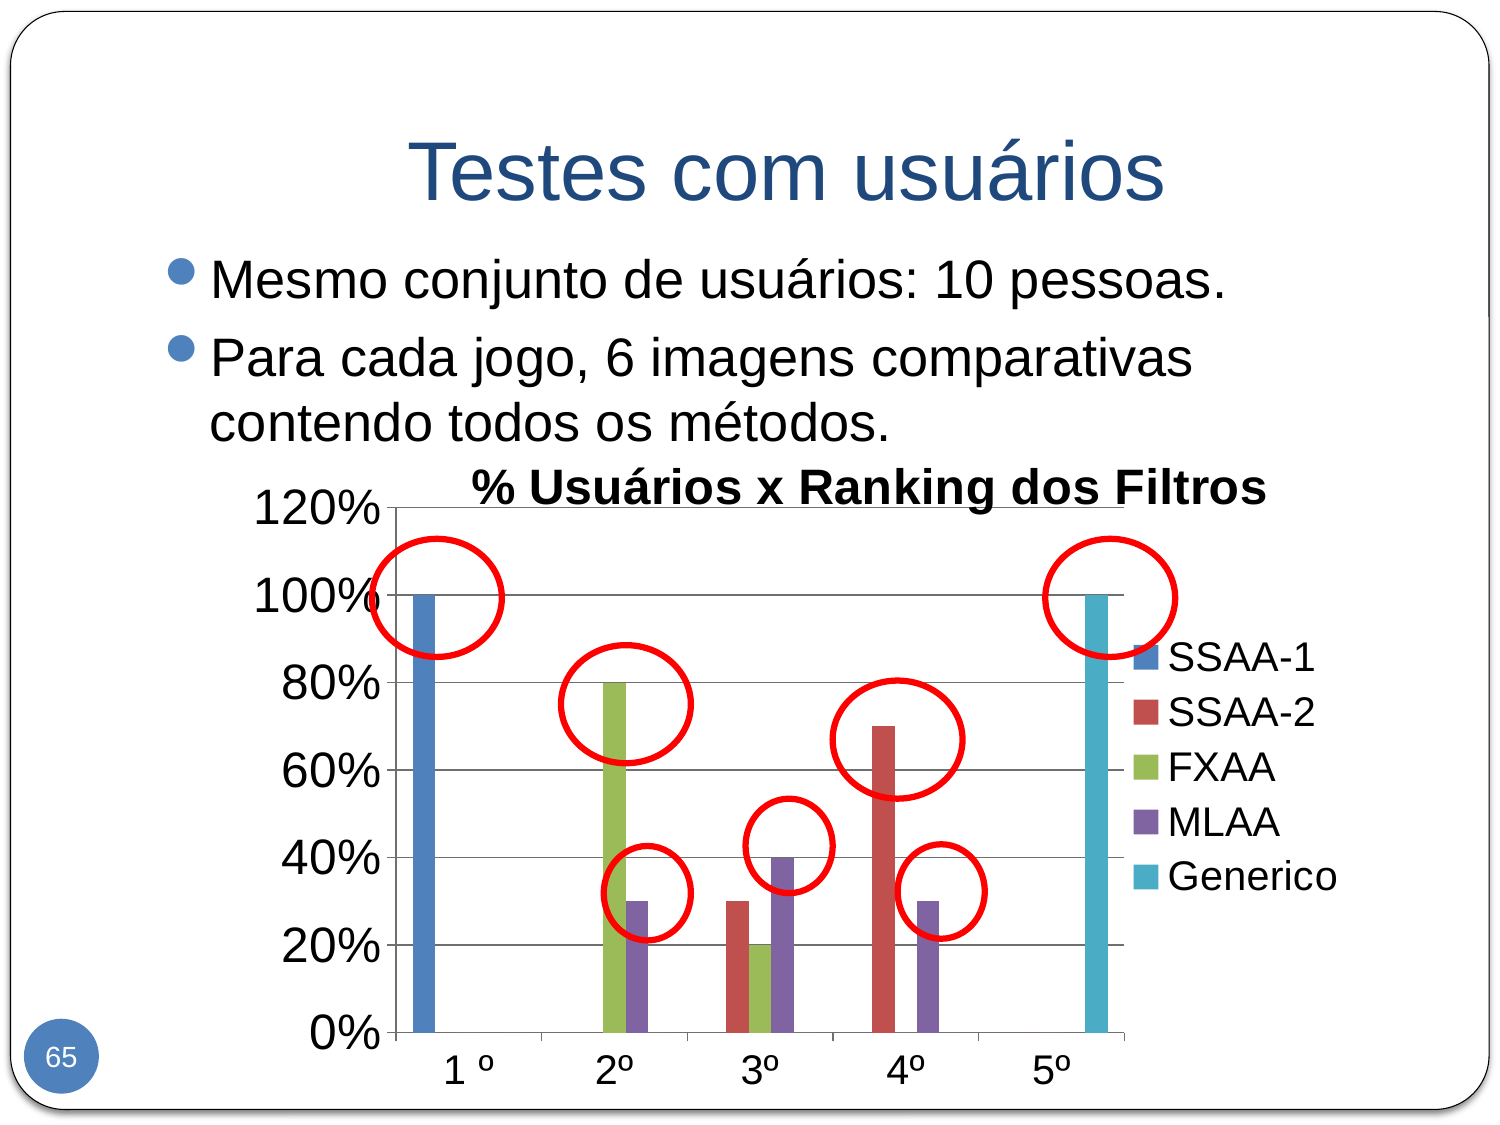

# Testes com usuários
Mesmo conjunto de usuários: 10 pessoas.
Para cada jogo, 6 imagens comparativas contendo todos os métodos.

### Chart: % Usuários x Ranking dos Filtros

| Category | SSAA-1 | SSAA-2 | FXAA | MLAA | Generico |
|---|---|---|---|---|---|
| 1 º | 1.0 | 0.0 | 0.0 | 0.0 | 0.0 |
| 2º | 0.0 | 0.0 | 0.8 | 0.3 | 0.0 |
| 3º | 0.0 | 0.3 | 0.2 | 0.4 | 0.0 |
| 4º | 0.0 | 0.7 | 0.0 | 0.3 | 0.0 |
| 5º | 0.0 | 0.0 | 0.0 | 0.0 | 1.0 |

65